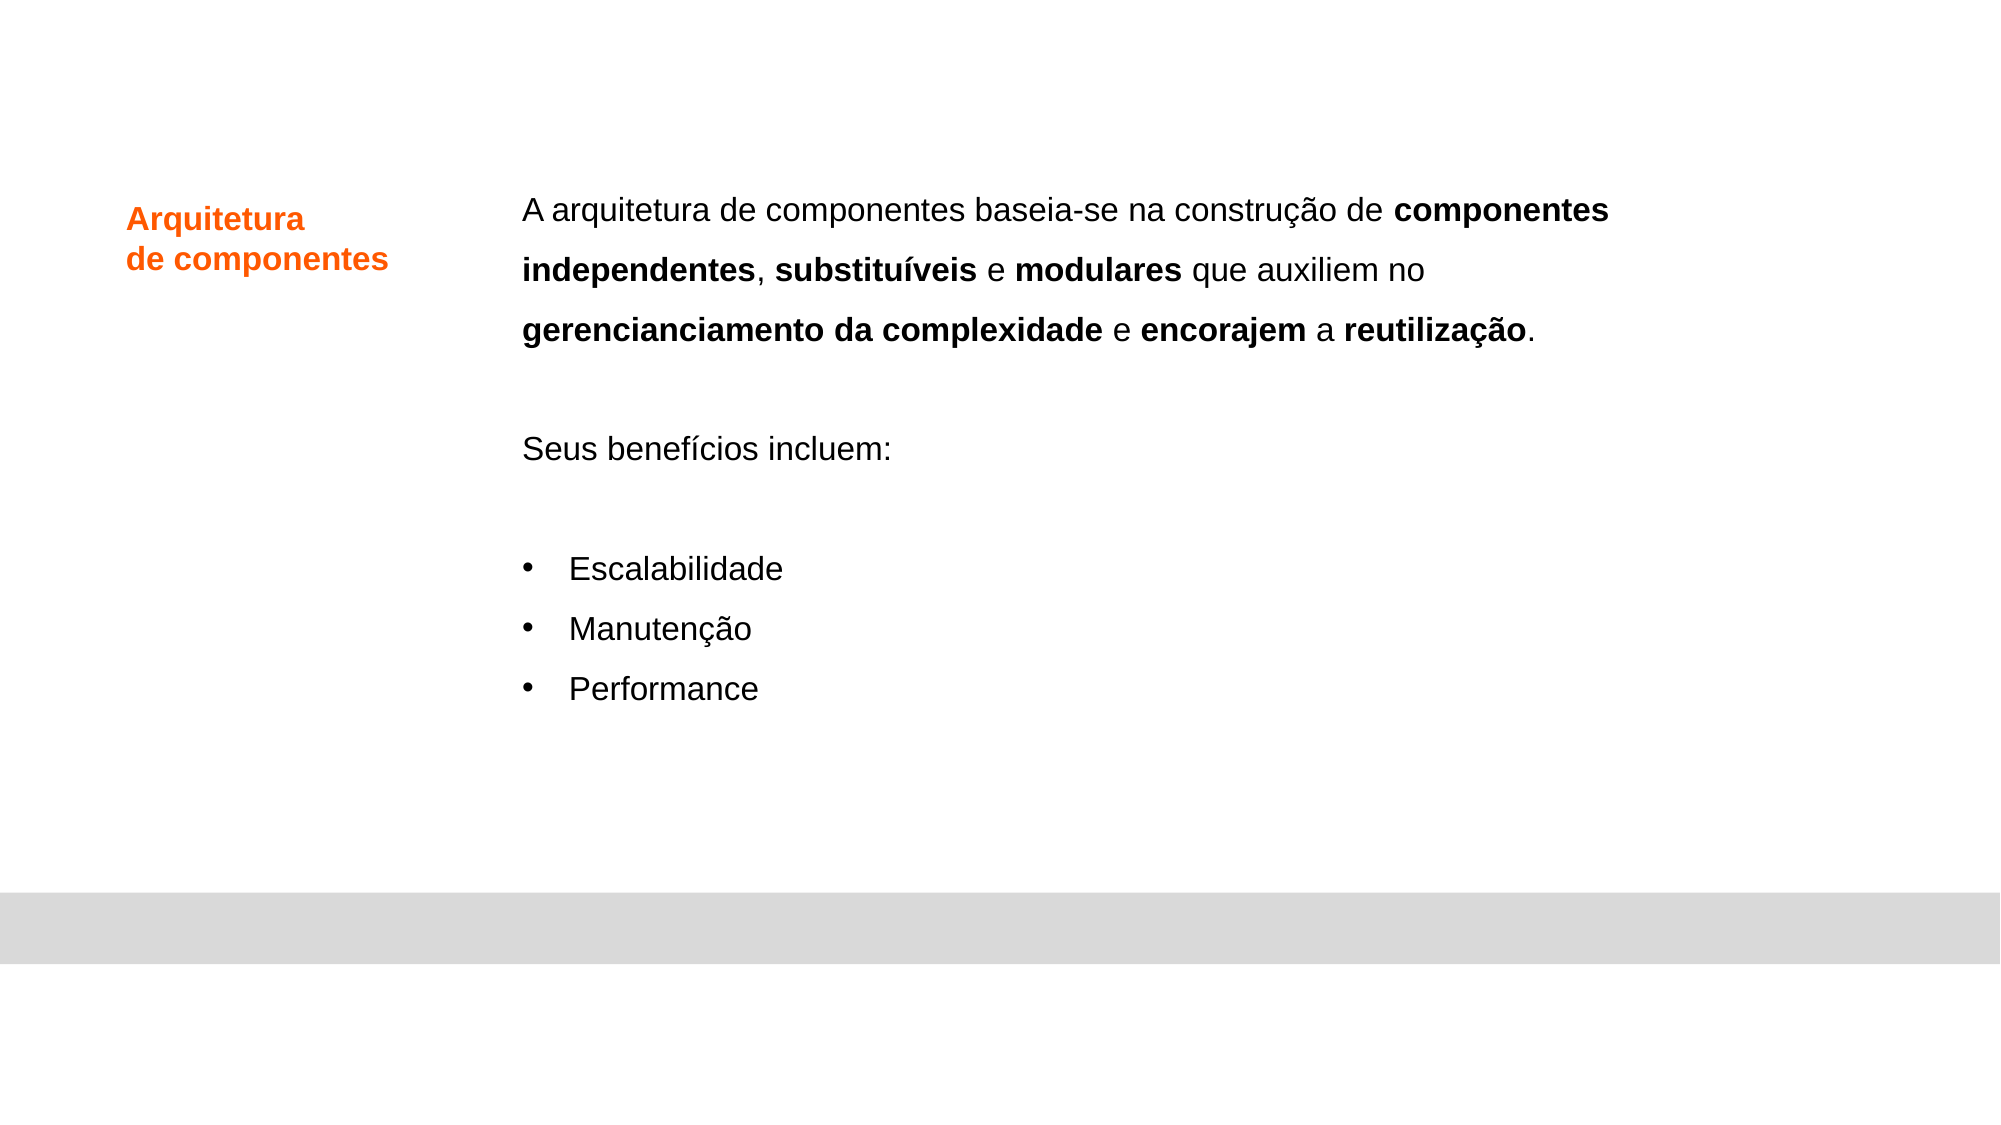

A arquitetura de componentes baseia-se na construção de componentes independentes, substituíveis e modulares que auxiliem no gerencianciamento da complexidade e encorajem a reutilização.

Seus benefícios incluem:

Escalabilidade
Manutenção
Performance

Arquitetura
de componentes